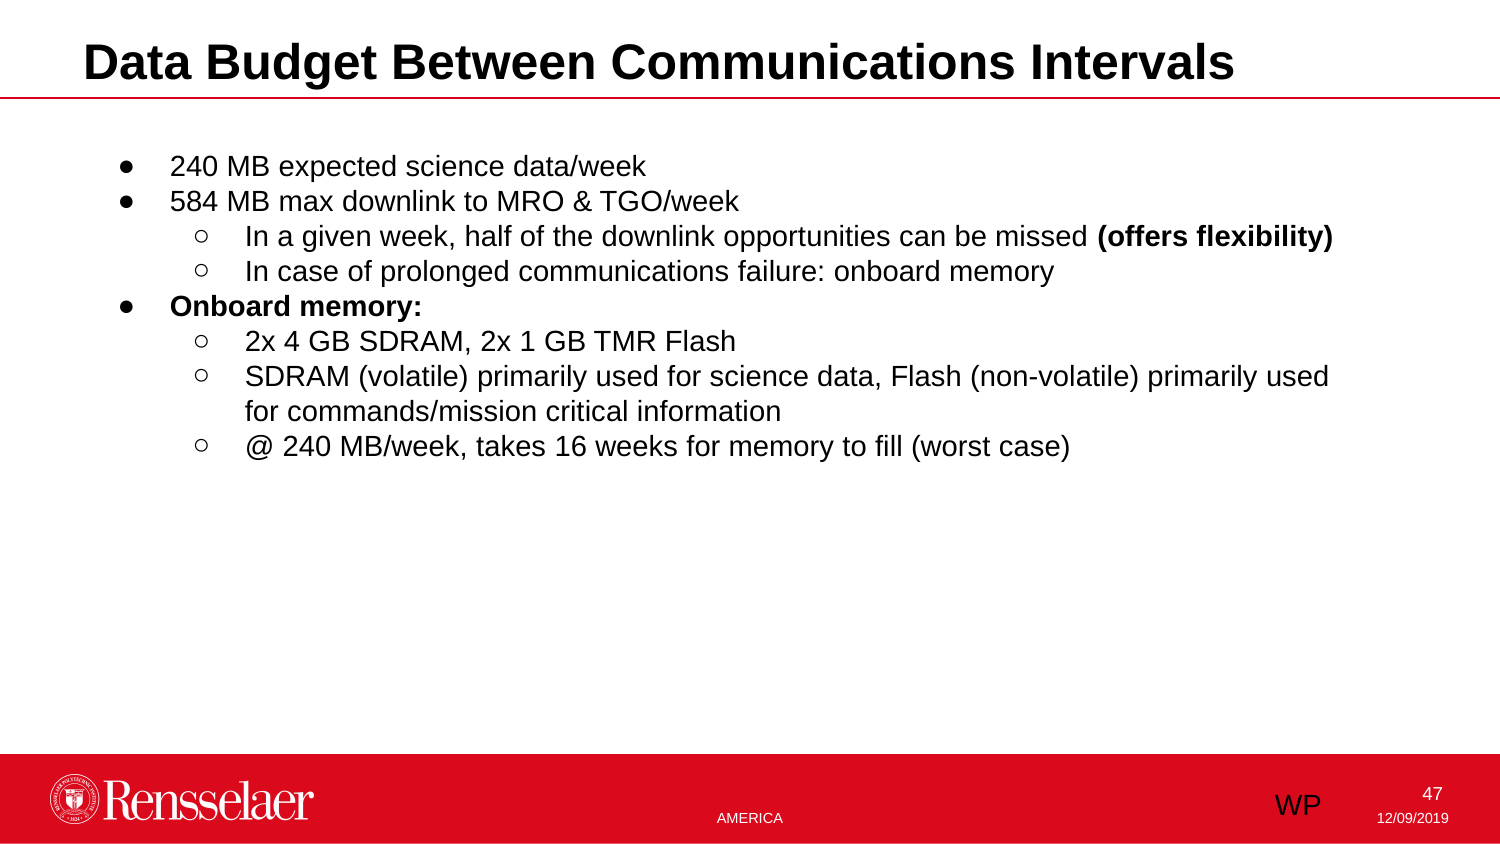

Data Budget Between Communications Intervals
240 MB expected science data/week
584 MB max downlink to MRO & TGO/week
In a given week, half of the downlink opportunities can be missed (offers flexibility)
In case of prolonged communications failure: onboard memory
Onboard memory:
2x 4 GB SDRAM, 2x 1 GB TMR Flash
SDRAM (volatile) primarily used for science data, Flash (non-volatile) primarily used for commands/mission critical information
@ 240 MB/week, takes 16 weeks for memory to fill (worst case)

WP